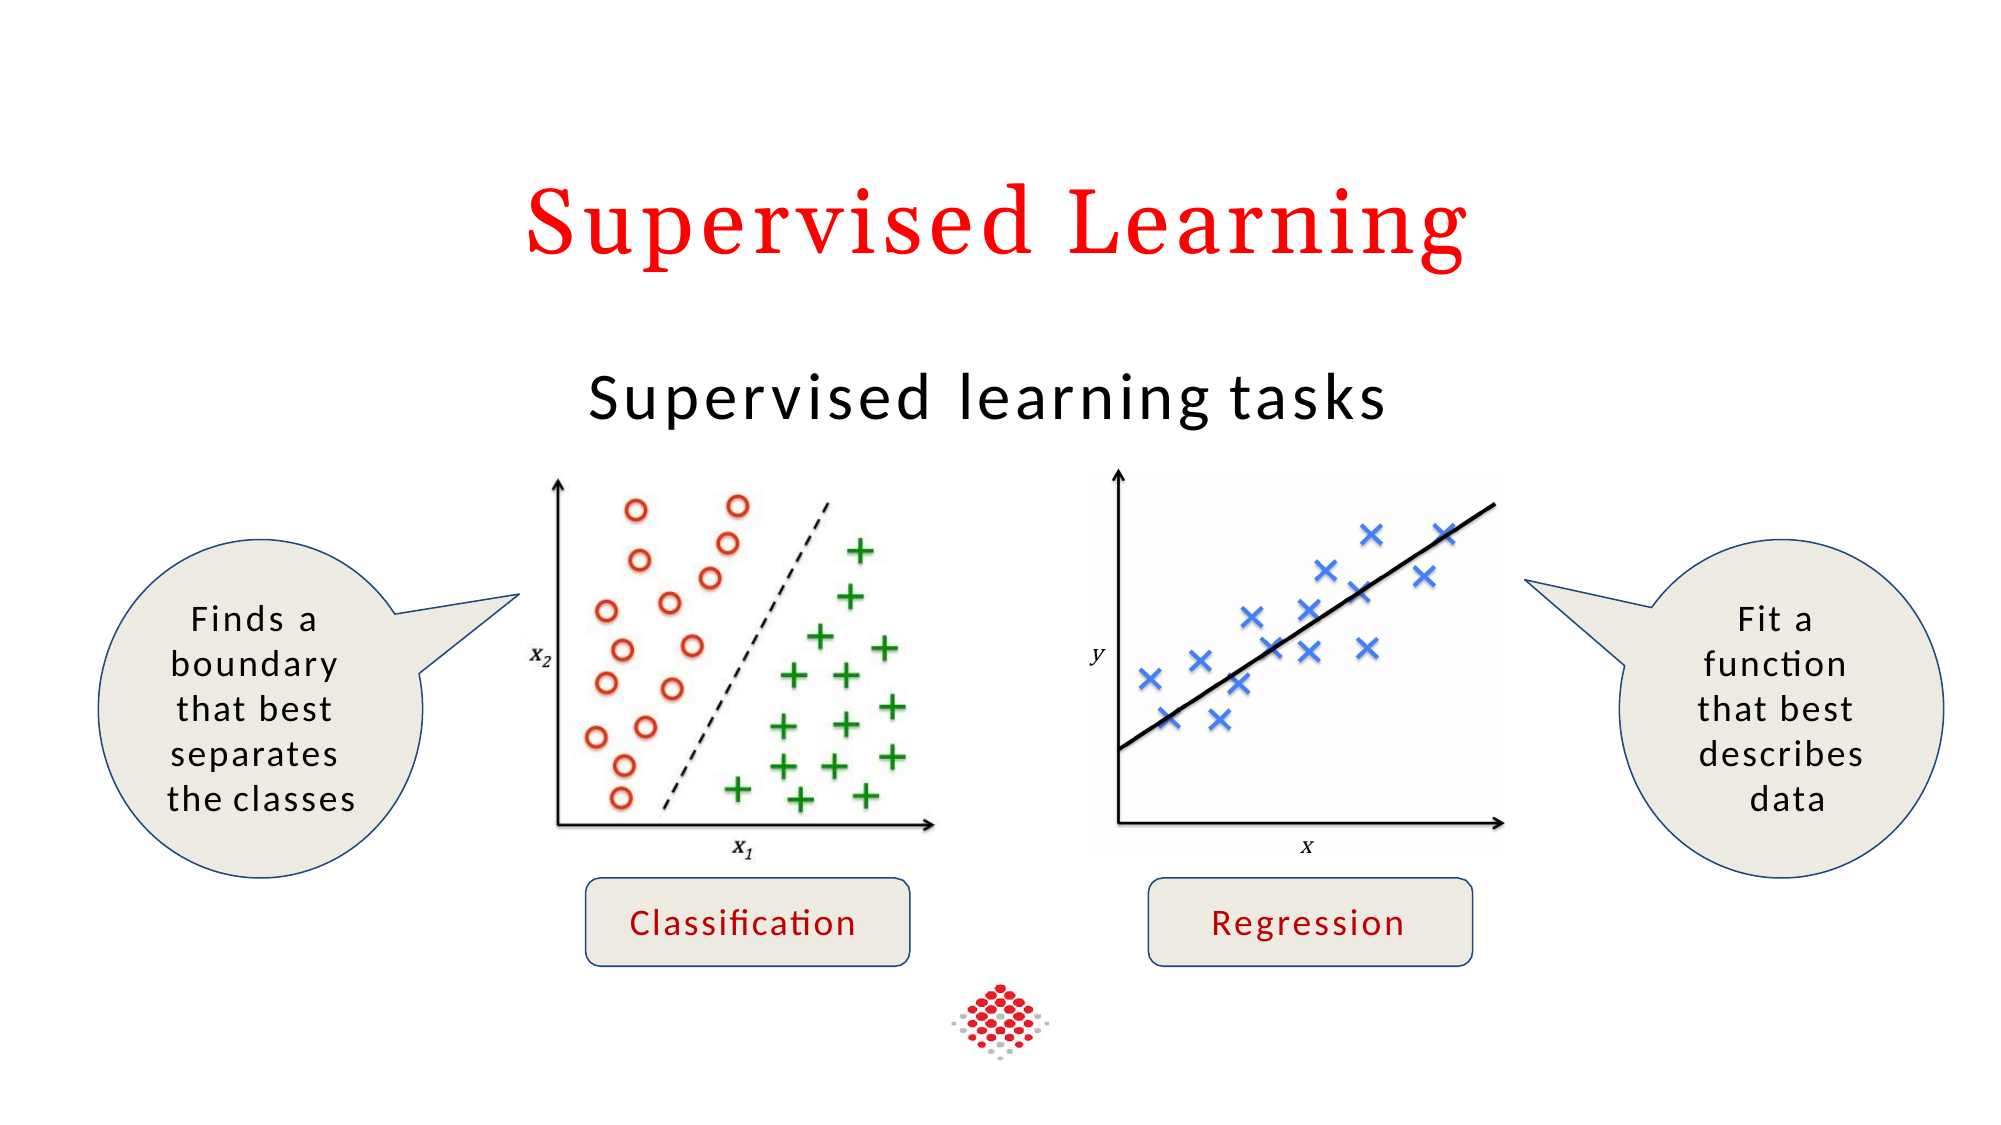

# Supervised Learning
Supervised learning tasks

Finds a  boundary  that best  separates  the classes
Fit a  function  that best  describes  data

Classification
Regression